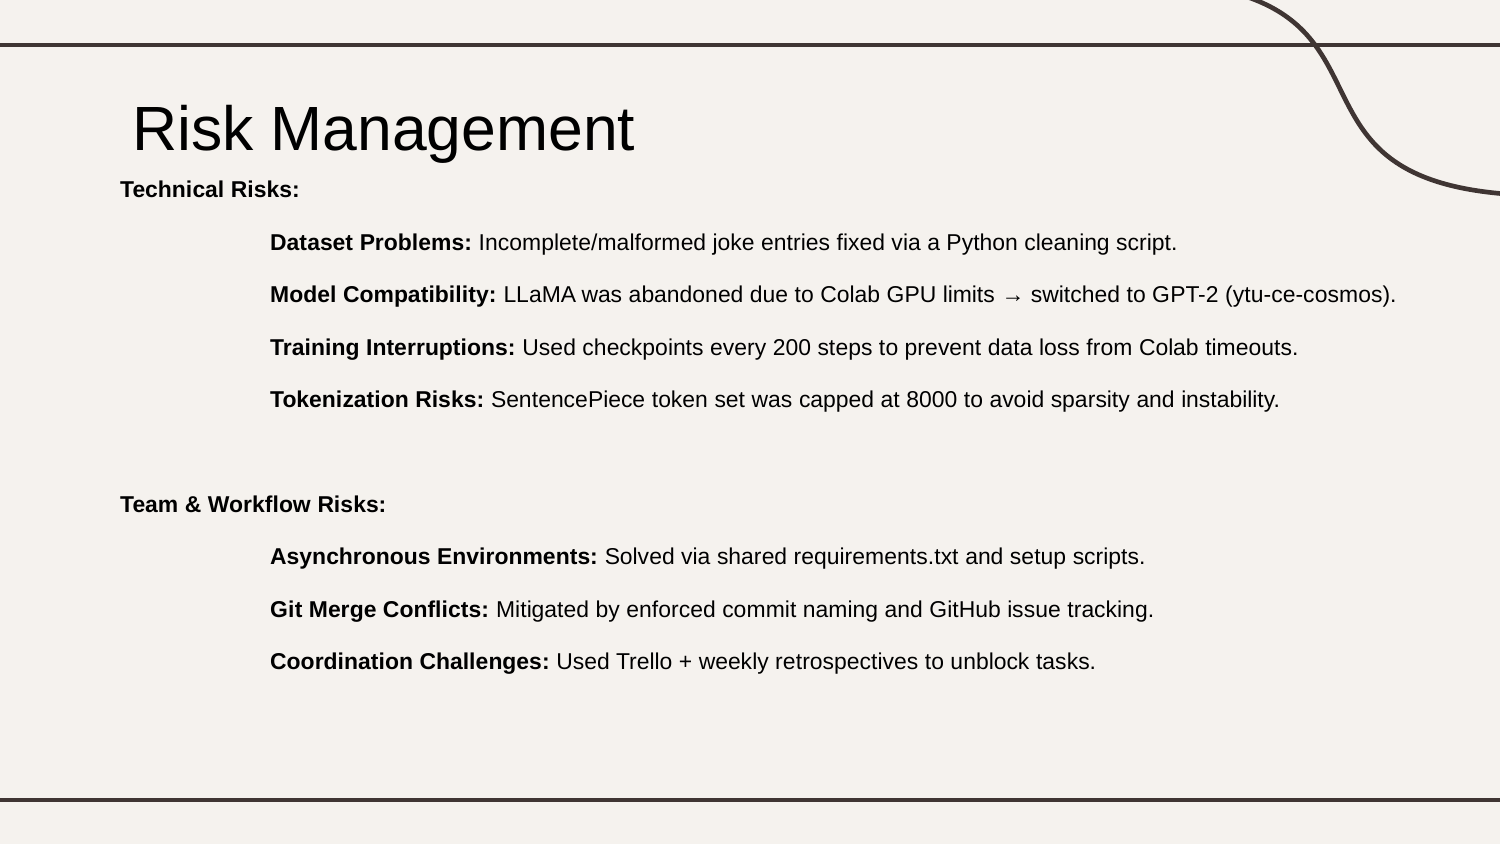

# Risk Management
Technical Risks:
	Dataset Problems: Incomplete/malformed joke entries fixed via a Python cleaning script.
	Model Compatibility: LLaMA was abandoned due to Colab GPU limits → switched to GPT-2 (ytu-ce-cosmos).
	Training Interruptions: Used checkpoints every 200 steps to prevent data loss from Colab timeouts.
	Tokenization Risks: SentencePiece token set was capped at 8000 to avoid sparsity and instability.

Team & Workflow Risks:
	Asynchronous Environments: Solved via shared requirements.txt and setup scripts.
	Git Merge Conflicts: Mitigated by enforced commit naming and GitHub issue tracking.
	Coordination Challenges: Used Trello + weekly retrospectives to unblock tasks.